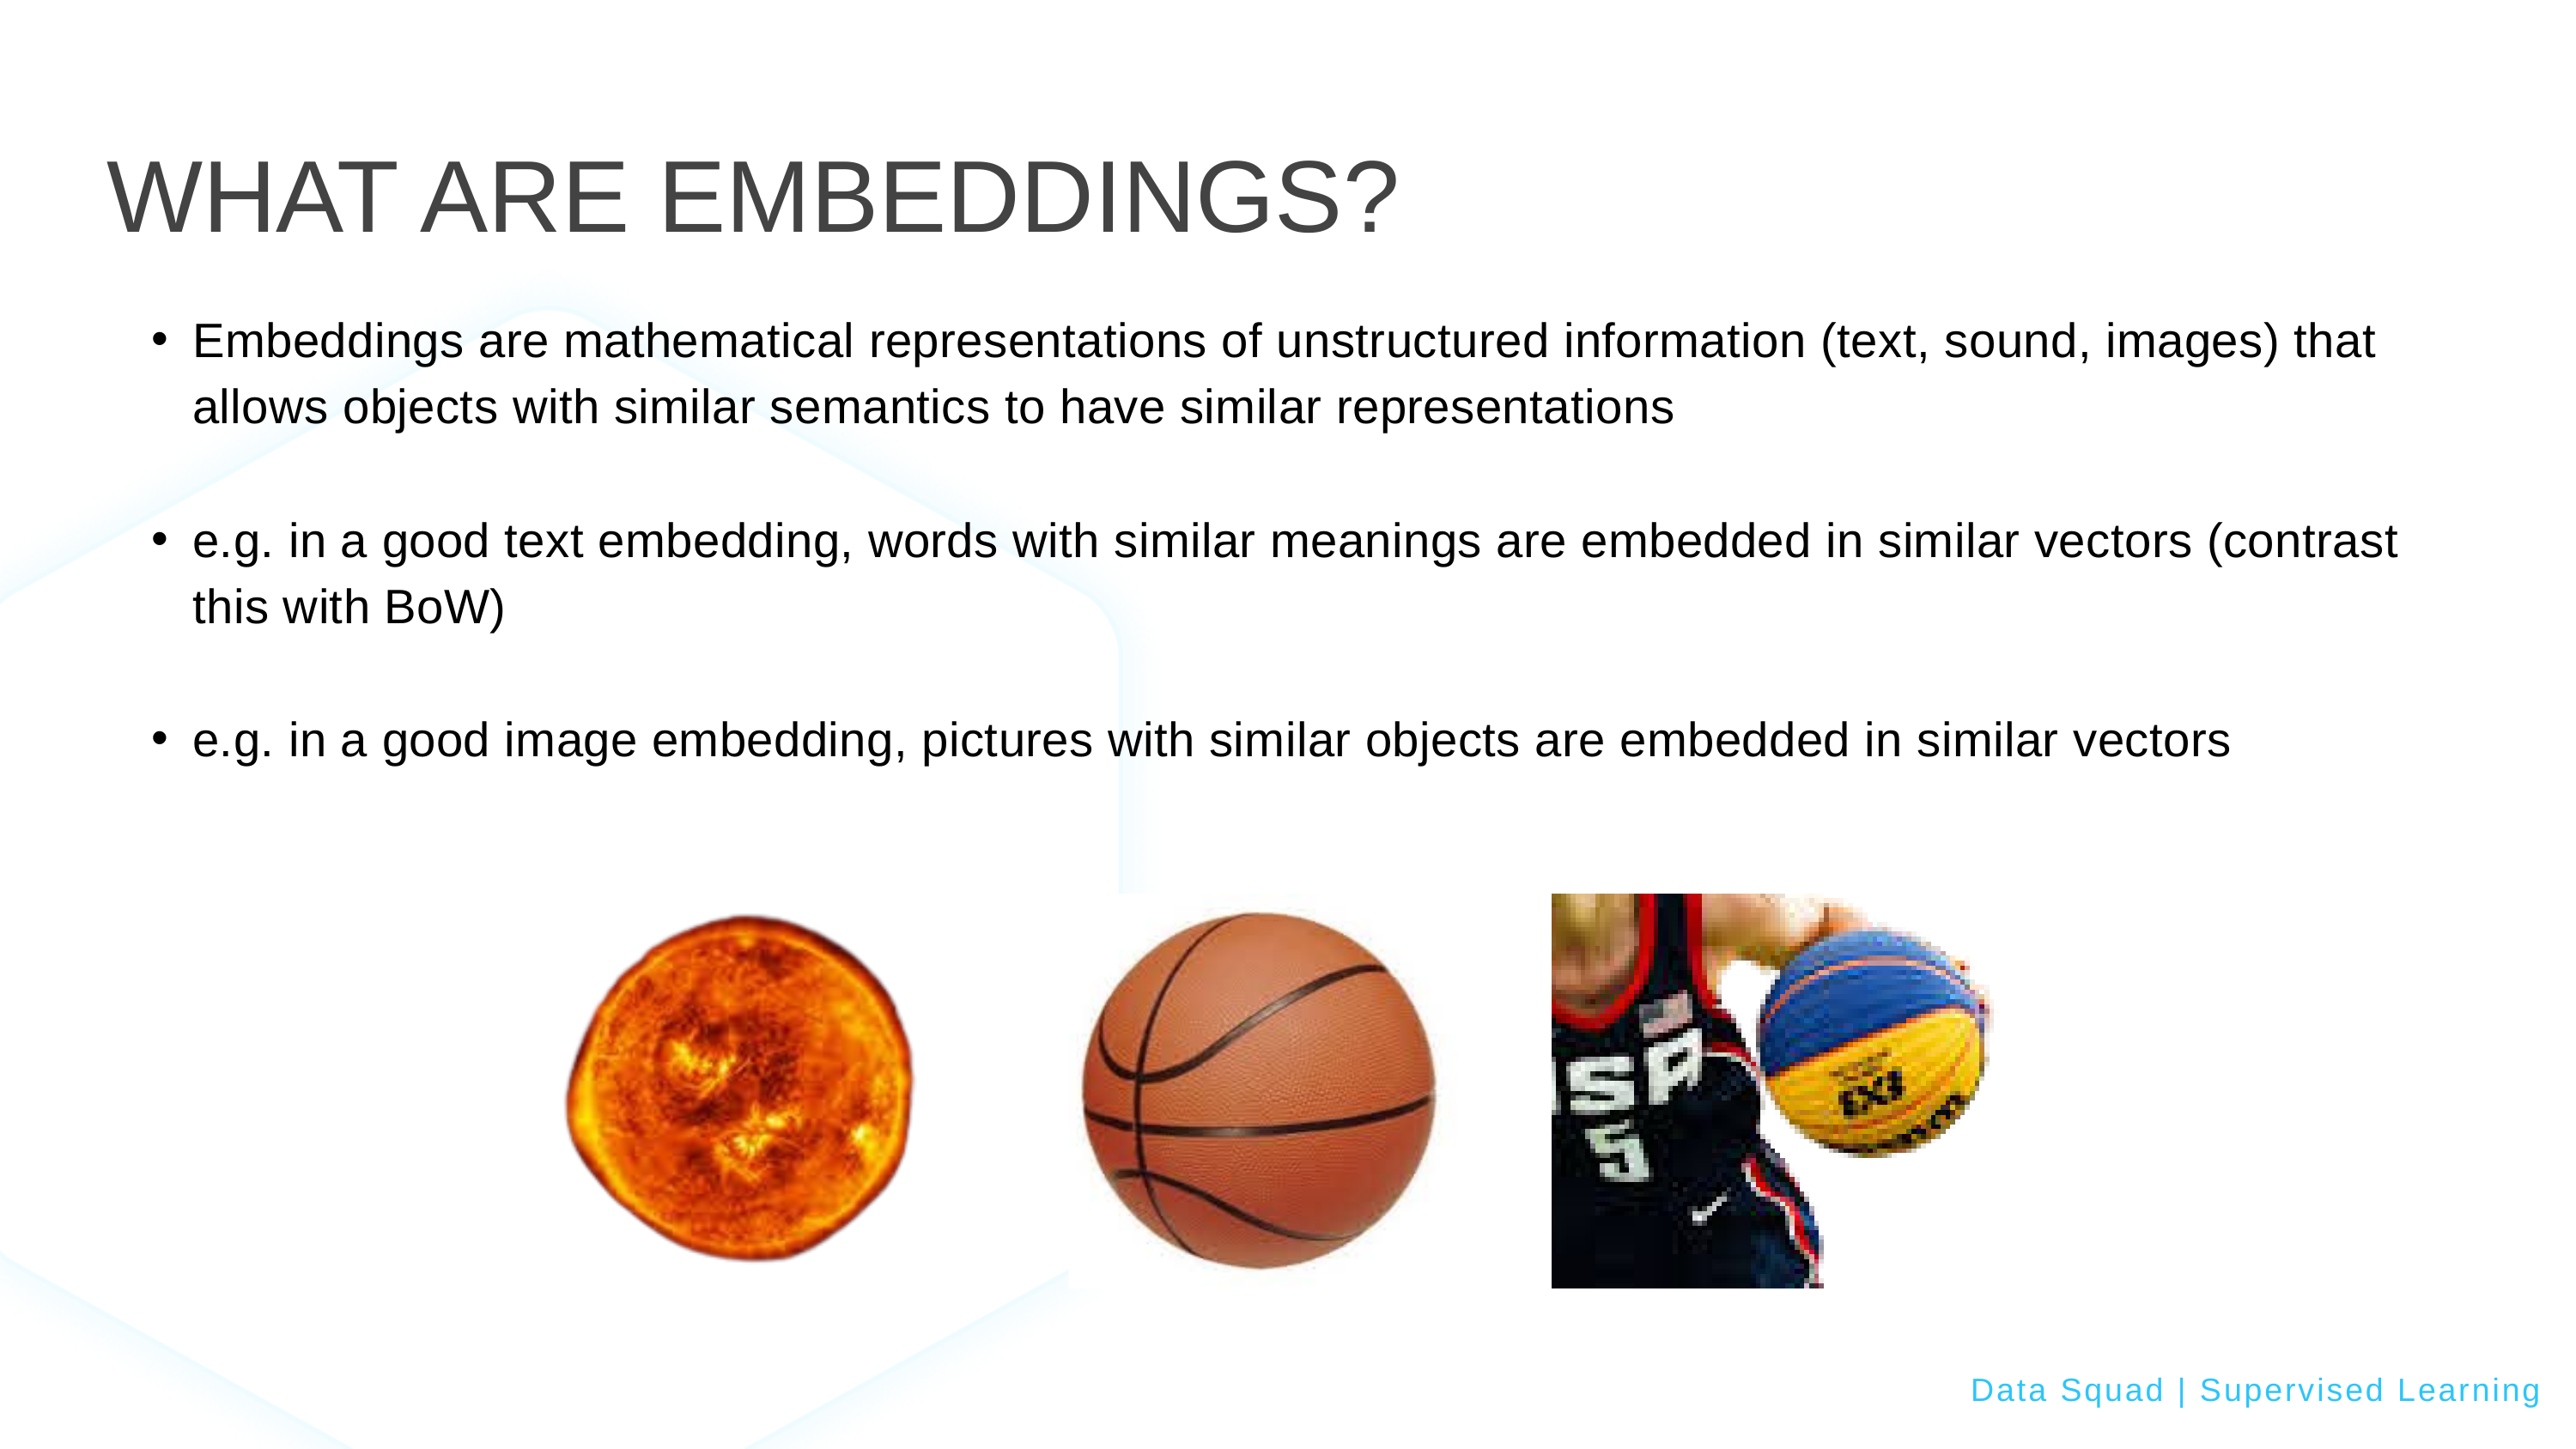

WHAT ARE EMBEDDINGS?
Embeddings are mathematical representations of unstructured information (text, sound, images) that allows objects with similar semantics to have similar representations

e.g. in a good text embedding, words with similar meanings are embedded in similar vectors (contrast this with BoW)

e.g. in a good image embedding, pictures with similar objects are embedded in similar vectors

Data Squad | Supervised Learning